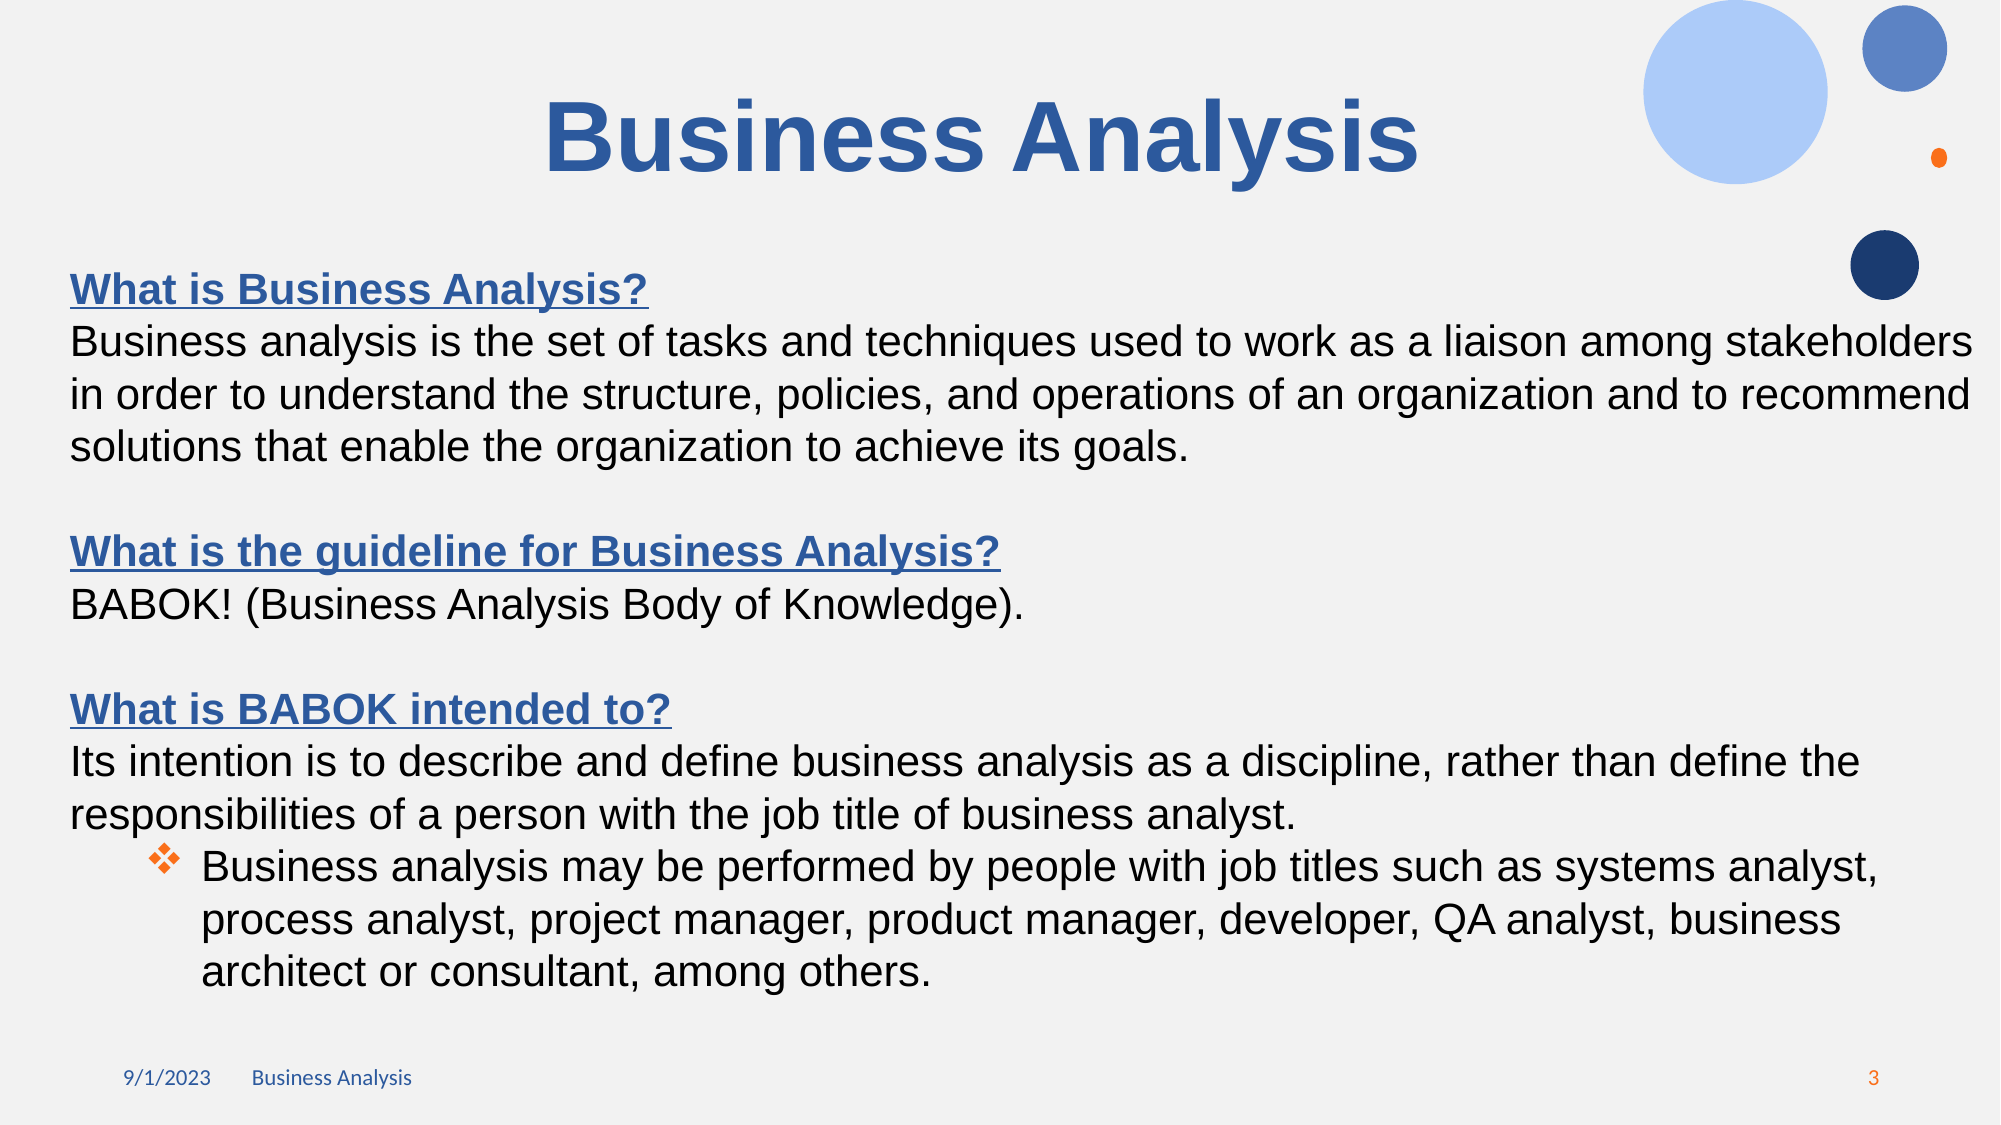

# Business Analysis

What is Business Analysis?
Business analysis is the set of tasks and techniques used to work as a liaison among stakeholders in order to understand the structure, policies, and operations of an organization and to recommend solutions that enable the organization to achieve its goals.

What is the guideline for Business Analysis?
BABOK! (Business Analysis Body of Knowledge).

What is BABOK intended to?
Its intention is to describe and define business analysis as a discipline, rather than define the responsibilities of a person with the job title of business analyst.
Business analysis may be performed by people with job titles such as systems analyst, process analyst, project manager, product manager, developer, QA analyst, business architect or consultant, among others.